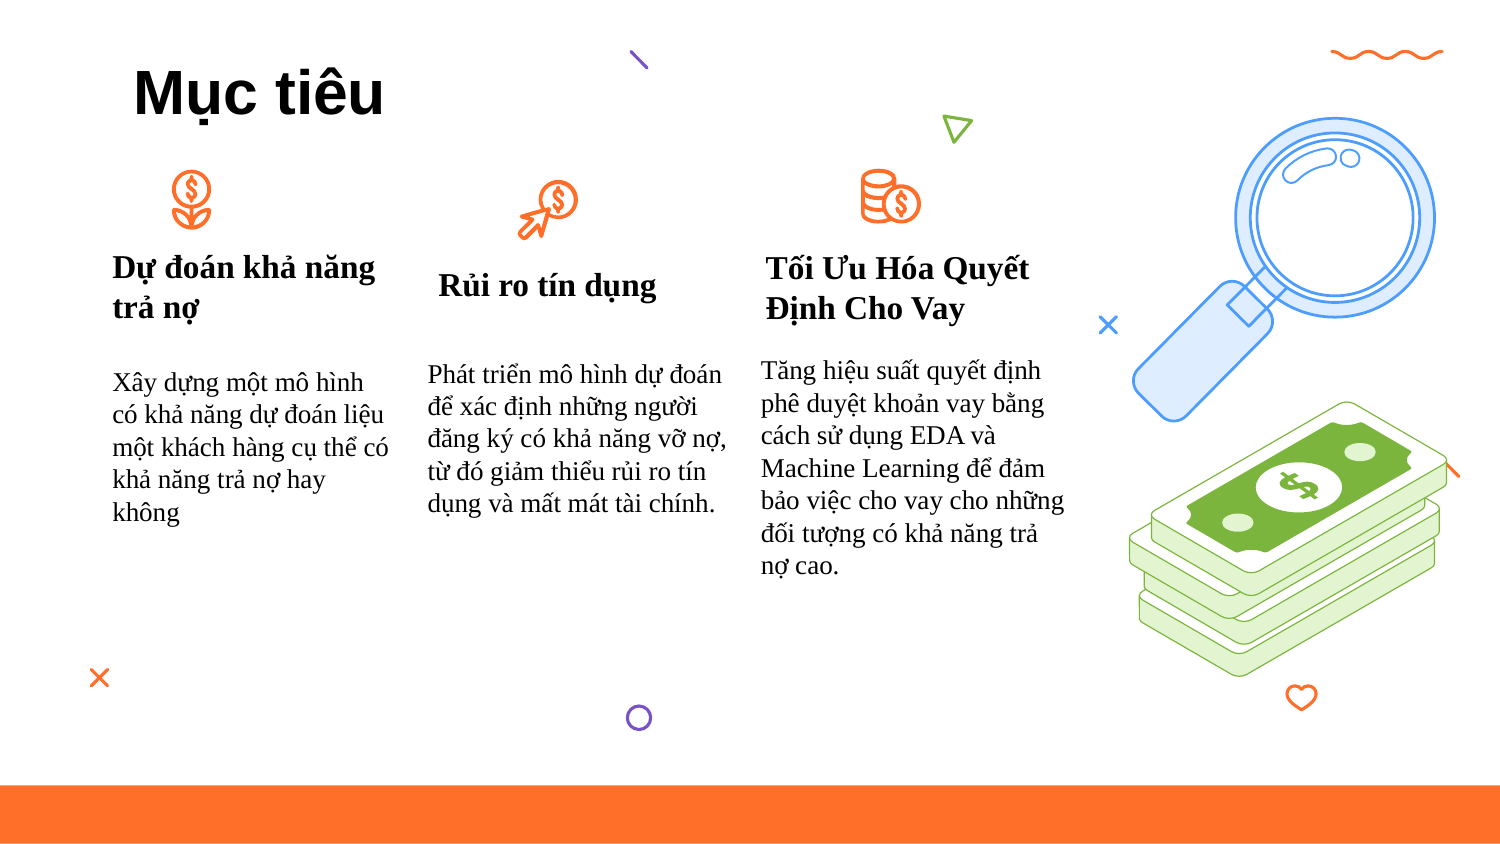

Mục tiêu

Rủi ro tín dụng
# Dự đoán khả năng trả nợ
Tối Ưu Hóa Quyết Định Cho Vay
Tăng hiệu suất quyết định phê duyệt khoản vay bằng cách sử dụng EDA và Machine Learning để đảm bảo việc cho vay cho những đối tượng có khả năng trả nợ cao.
Phát triển mô hình dự đoán để xác định những người đăng ký có khả năng vỡ nợ, từ đó giảm thiểu rủi ro tín dụng và mất mát tài chính.
Xây dựng một mô hình có khả năng dự đoán liệu một khách hàng cụ thể có khả năng trả nợ hay không